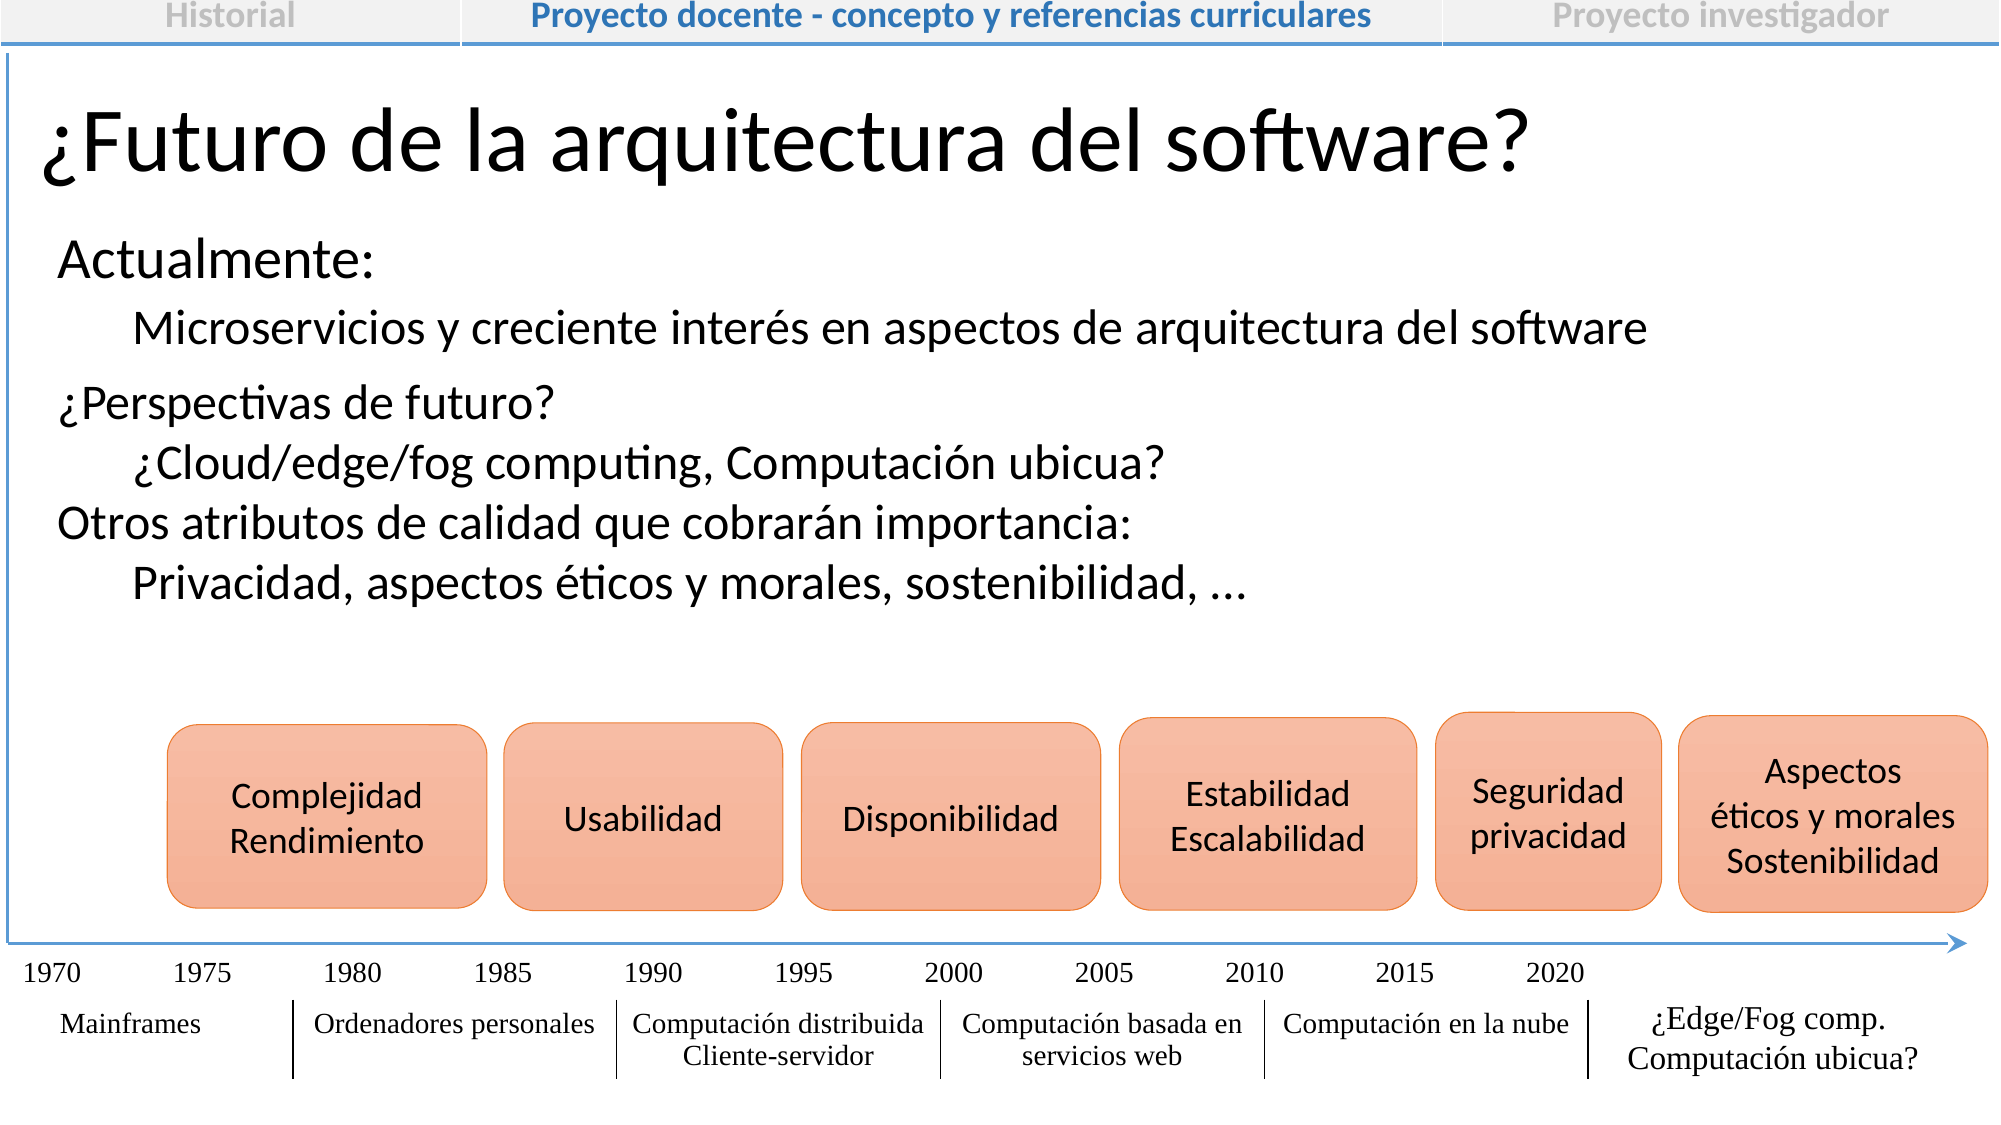

| Historial | Proyecto docente - concepto y referencias curriculares | Proyecto investigador |
| --- | --- | --- |
# ¿Futuro de la arquitectura del software?
Actualmente:
Microservicios y creciente interés en aspectos de arquitectura del software
¿Perspectivas de futuro?
¿Cloud/edge/fog computing, Computación ubicua?
Otros atributos de calidad que cobrarán importancia:
Privacidad, aspectos éticos y morales, sostenibilidad, ...
Seguridad
privacidad
Aspectos
éticos y morales
Sostenibilidad
Estabilidad
Escalabilidad
Disponibilidad
Usabilidad
Complejidad
Rendimiento
| 1970 | 1975 | 1980 | 1985 | 1990 | 1995 | 2000 | 2005 | 2010 | 2015 | 2020 |
| --- | --- | --- | --- | --- | --- | --- | --- | --- | --- | --- |
¿Edge/Fog comp.
Computación ubicua?
| Mainframes | Ordenadores personales | Computación distribuida Cliente-servidor | Computación basada en servicios web | Computación en la nube |  |
| --- | --- | --- | --- | --- | --- |